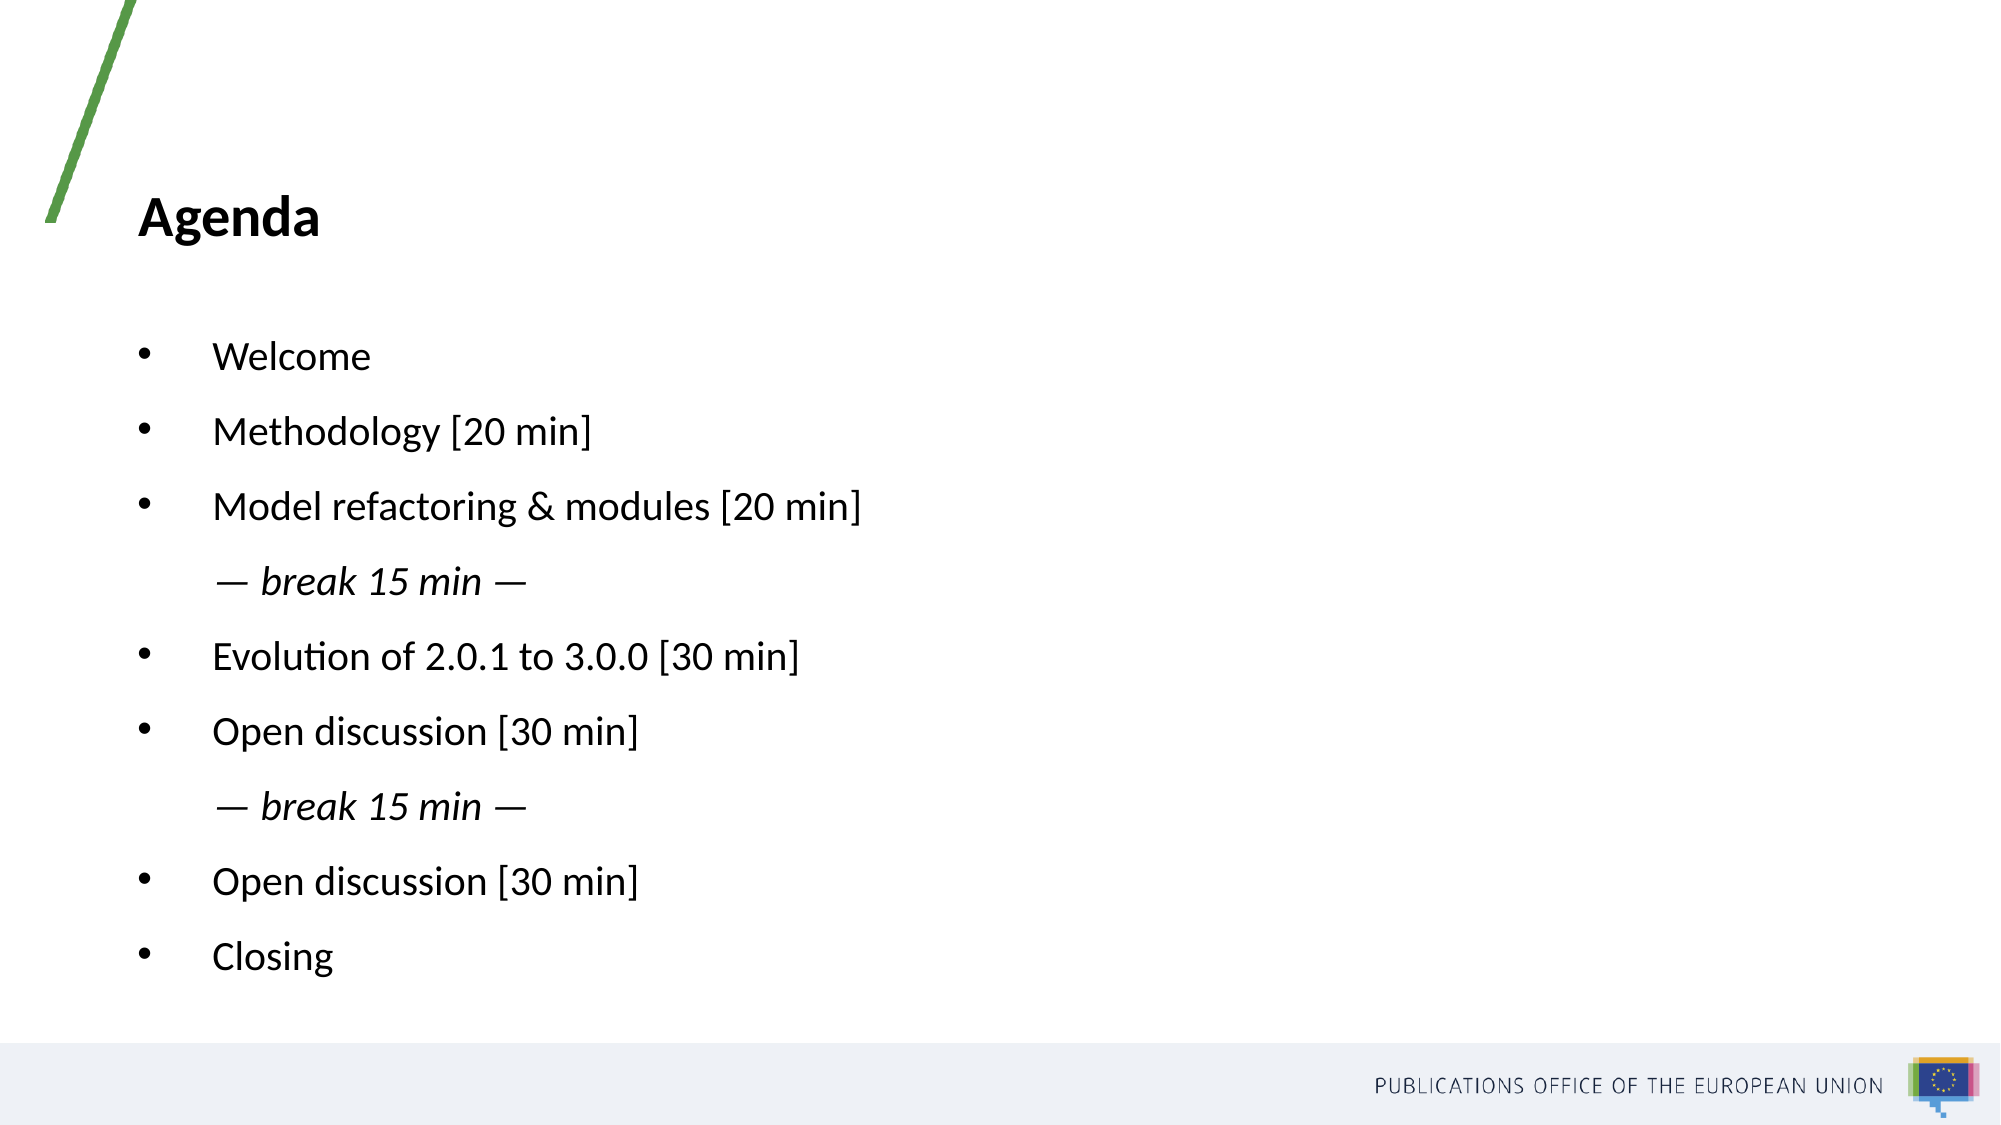

Agenda
Welcome
Methodology [20 min]
Model refactoring & modules [20 min]
        — break 15 min —
Evolution of 2.0.1 to 3.0.0 [30 min]
Open discussion [30 min]
        — break 15 min —
Open discussion [30 min]
Closing